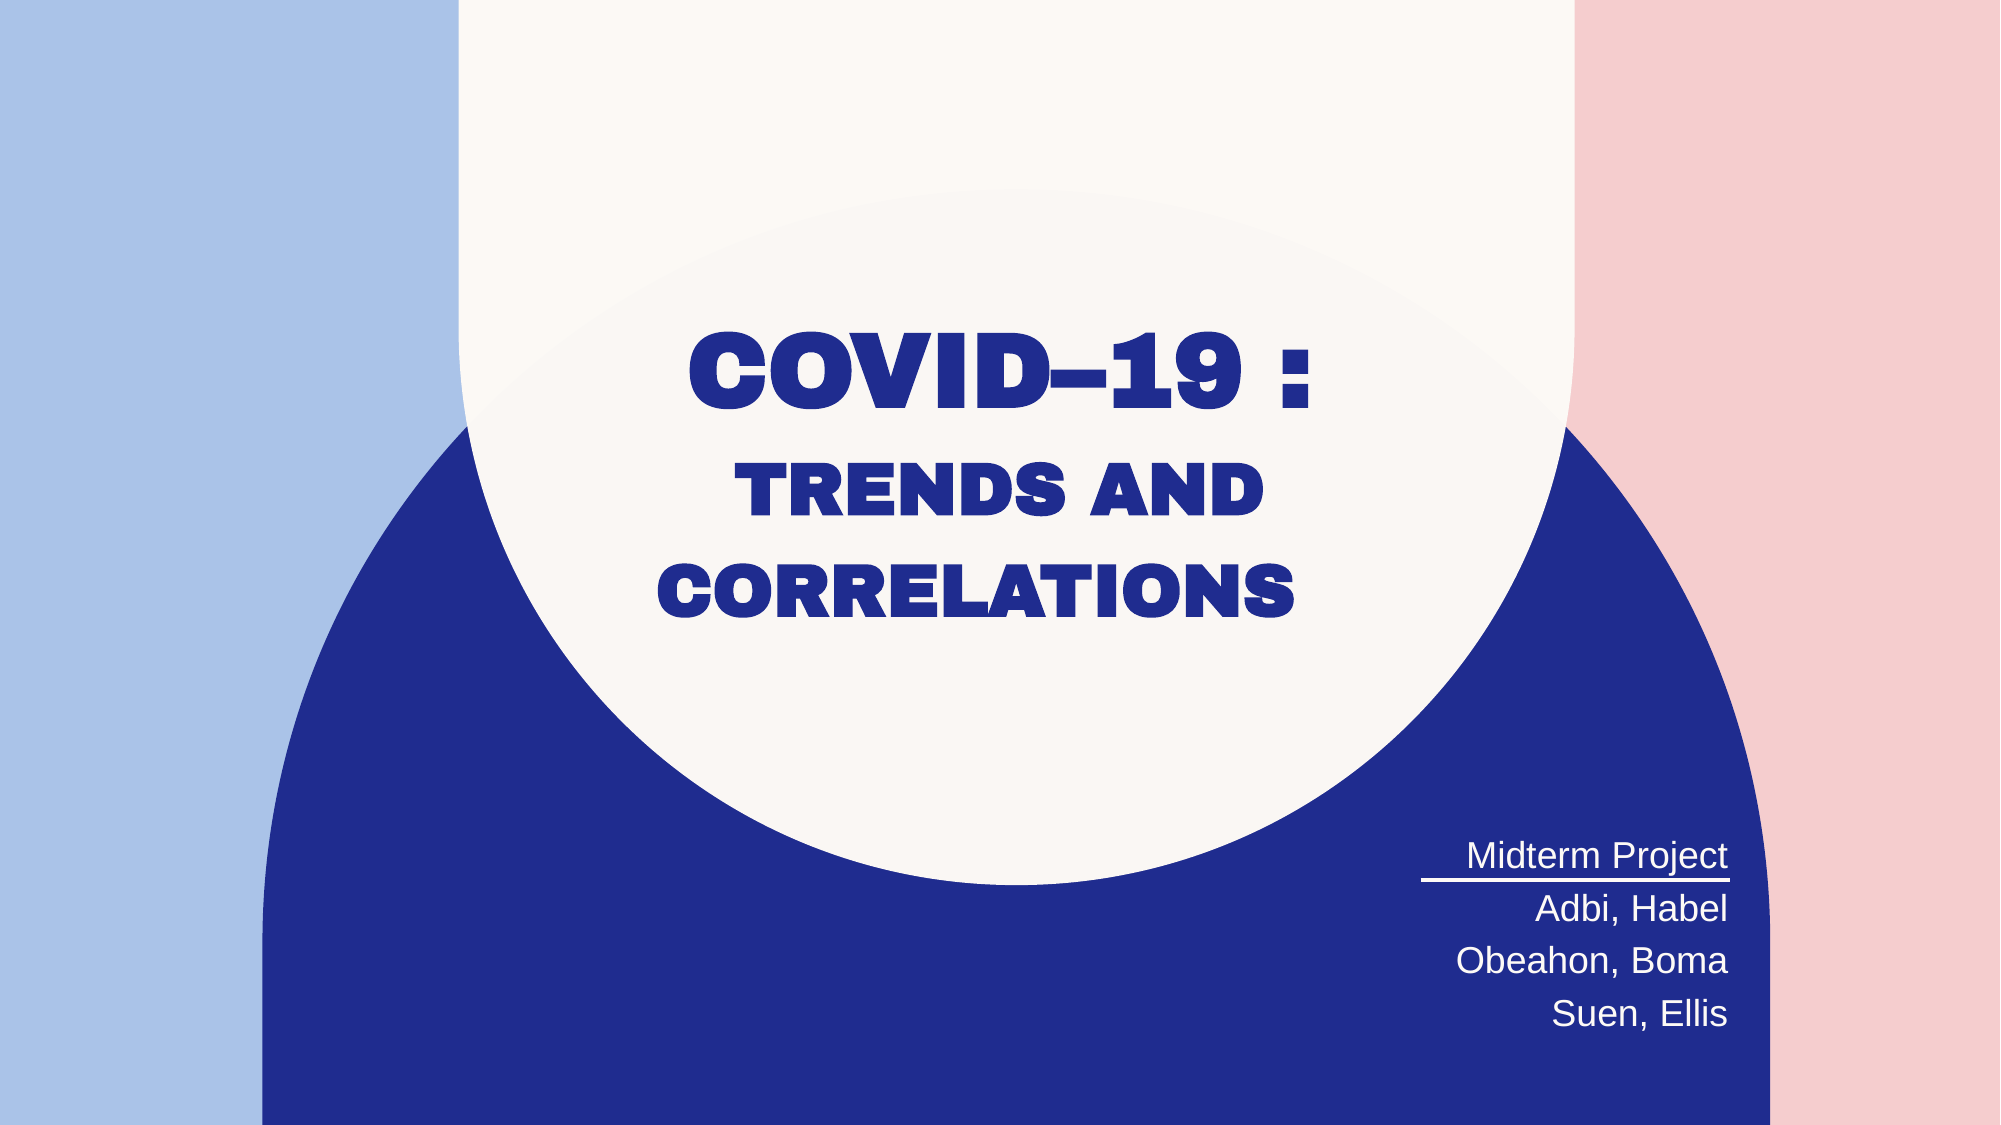

# COVID–19 : Trends and Correlations
Midterm Project
Adbi, Habel
Obeahon, Boma
Suen, Ellis